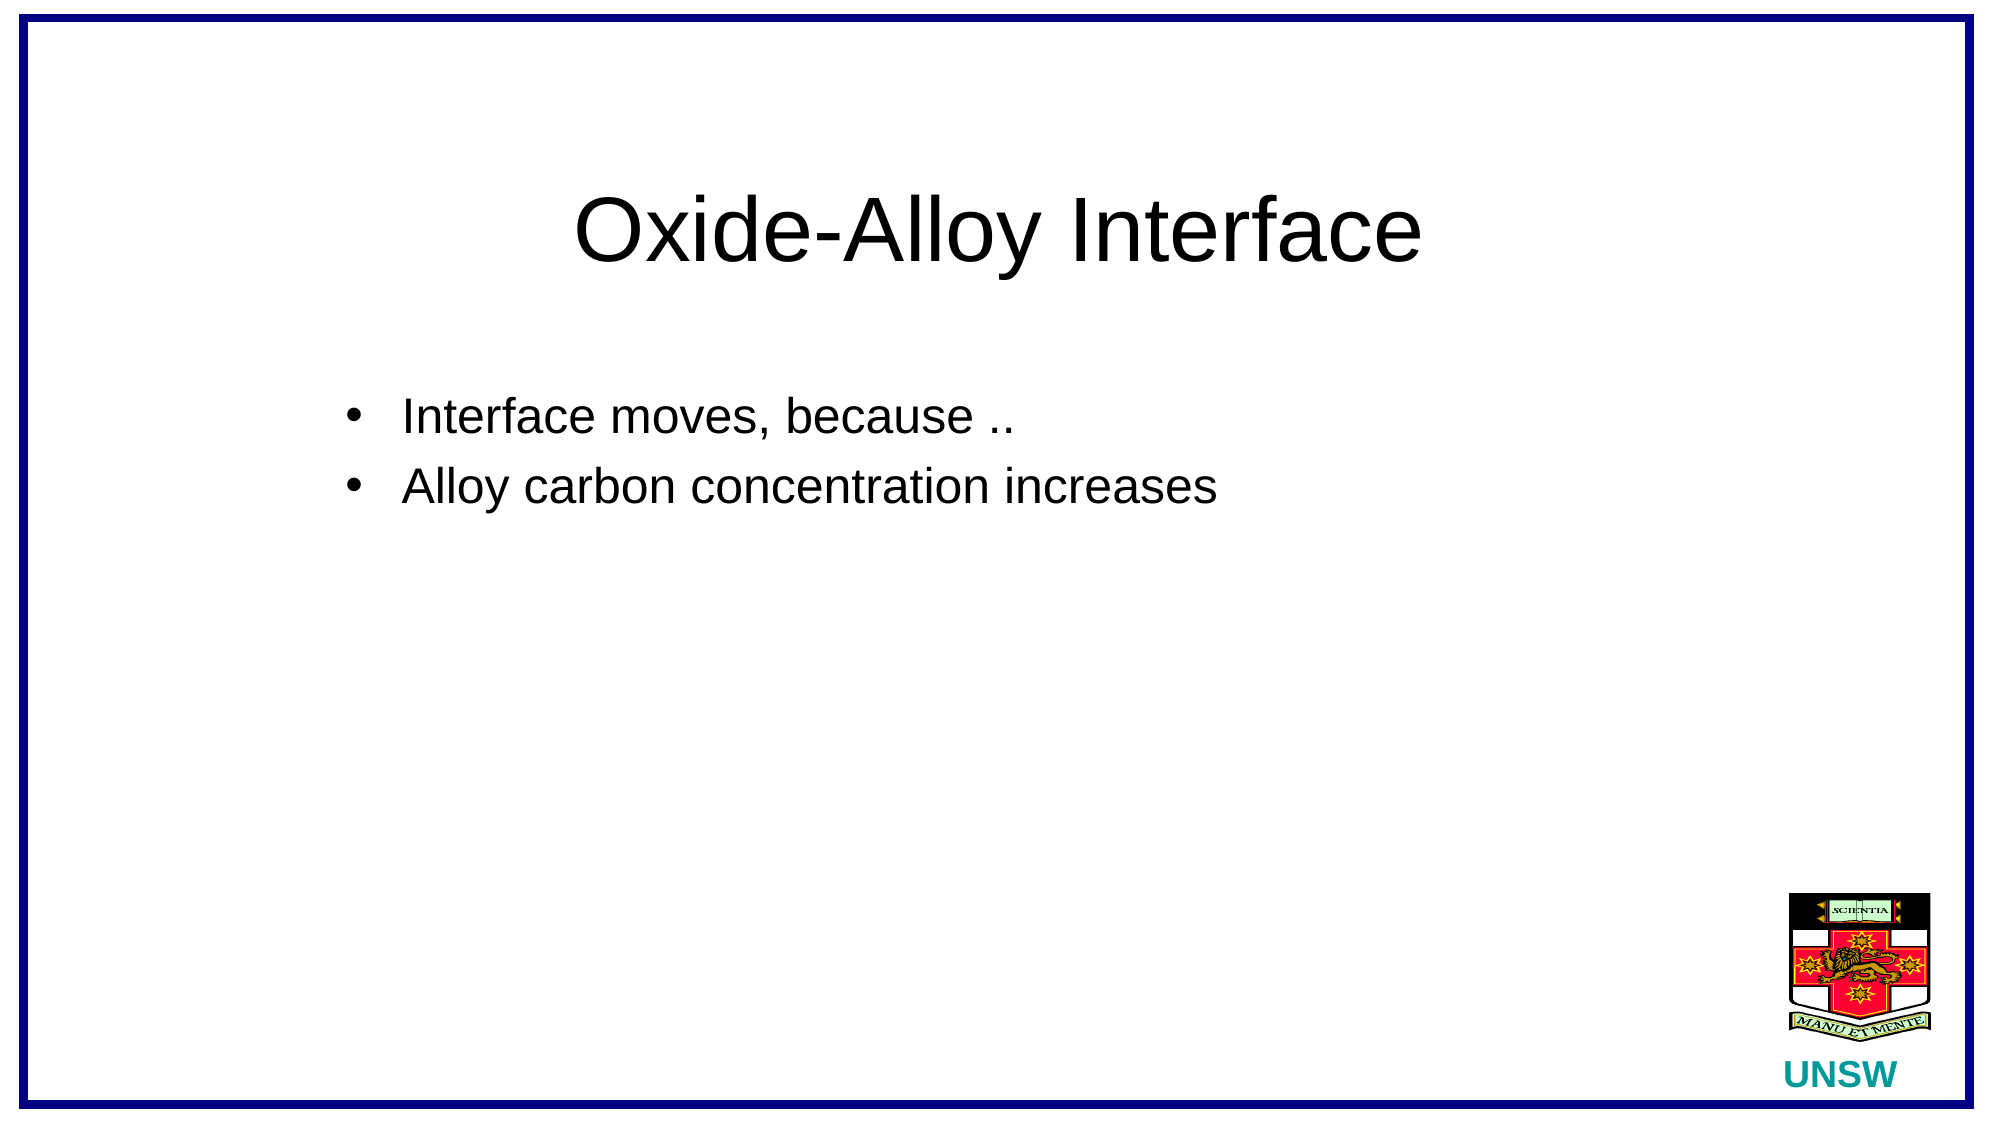

# Oxide-Alloy Interface
Interface moves, because ..
Alloy carbon concentration increases